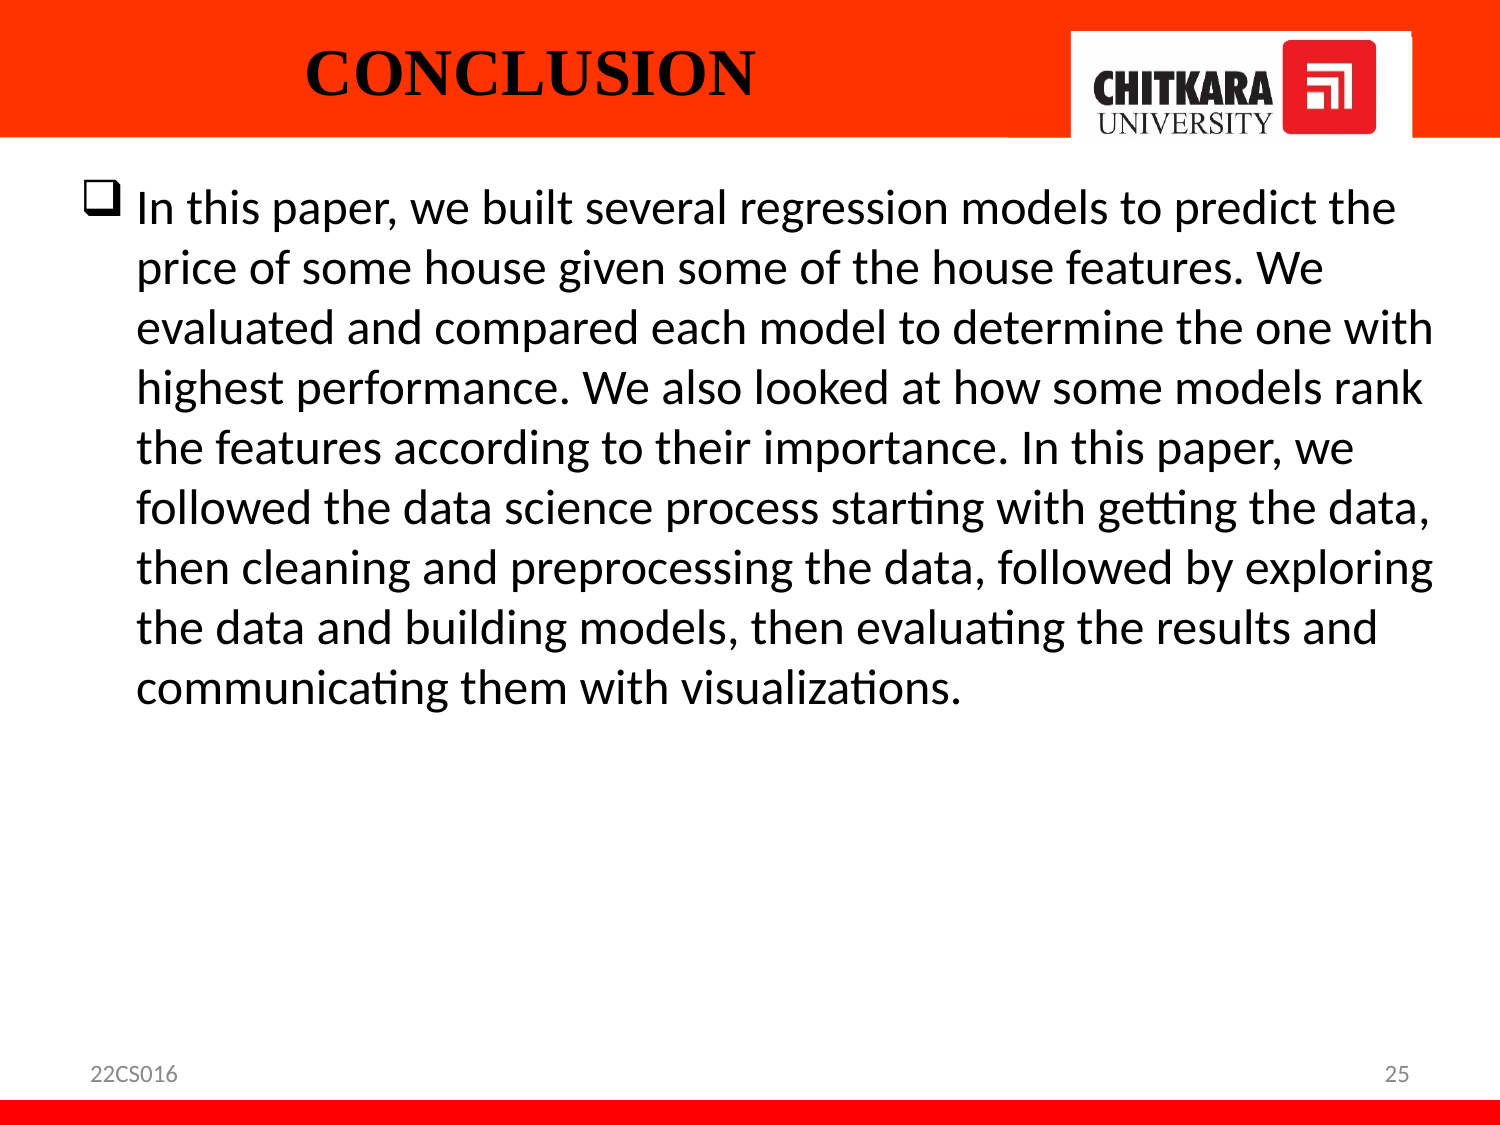

# CONCLUSION
In this paper, we built several regression models to predict the price of some house given some of the house features. We evaluated and compared each model to determine the one with highest performance. We also looked at how some models rank the features according to their importance. In this paper, we followed the data science process starting with getting the data, then cleaning and preprocessing the data, followed by exploring the data and building models, then evaluating the results and communicating them with visualizations.

22CS016
25